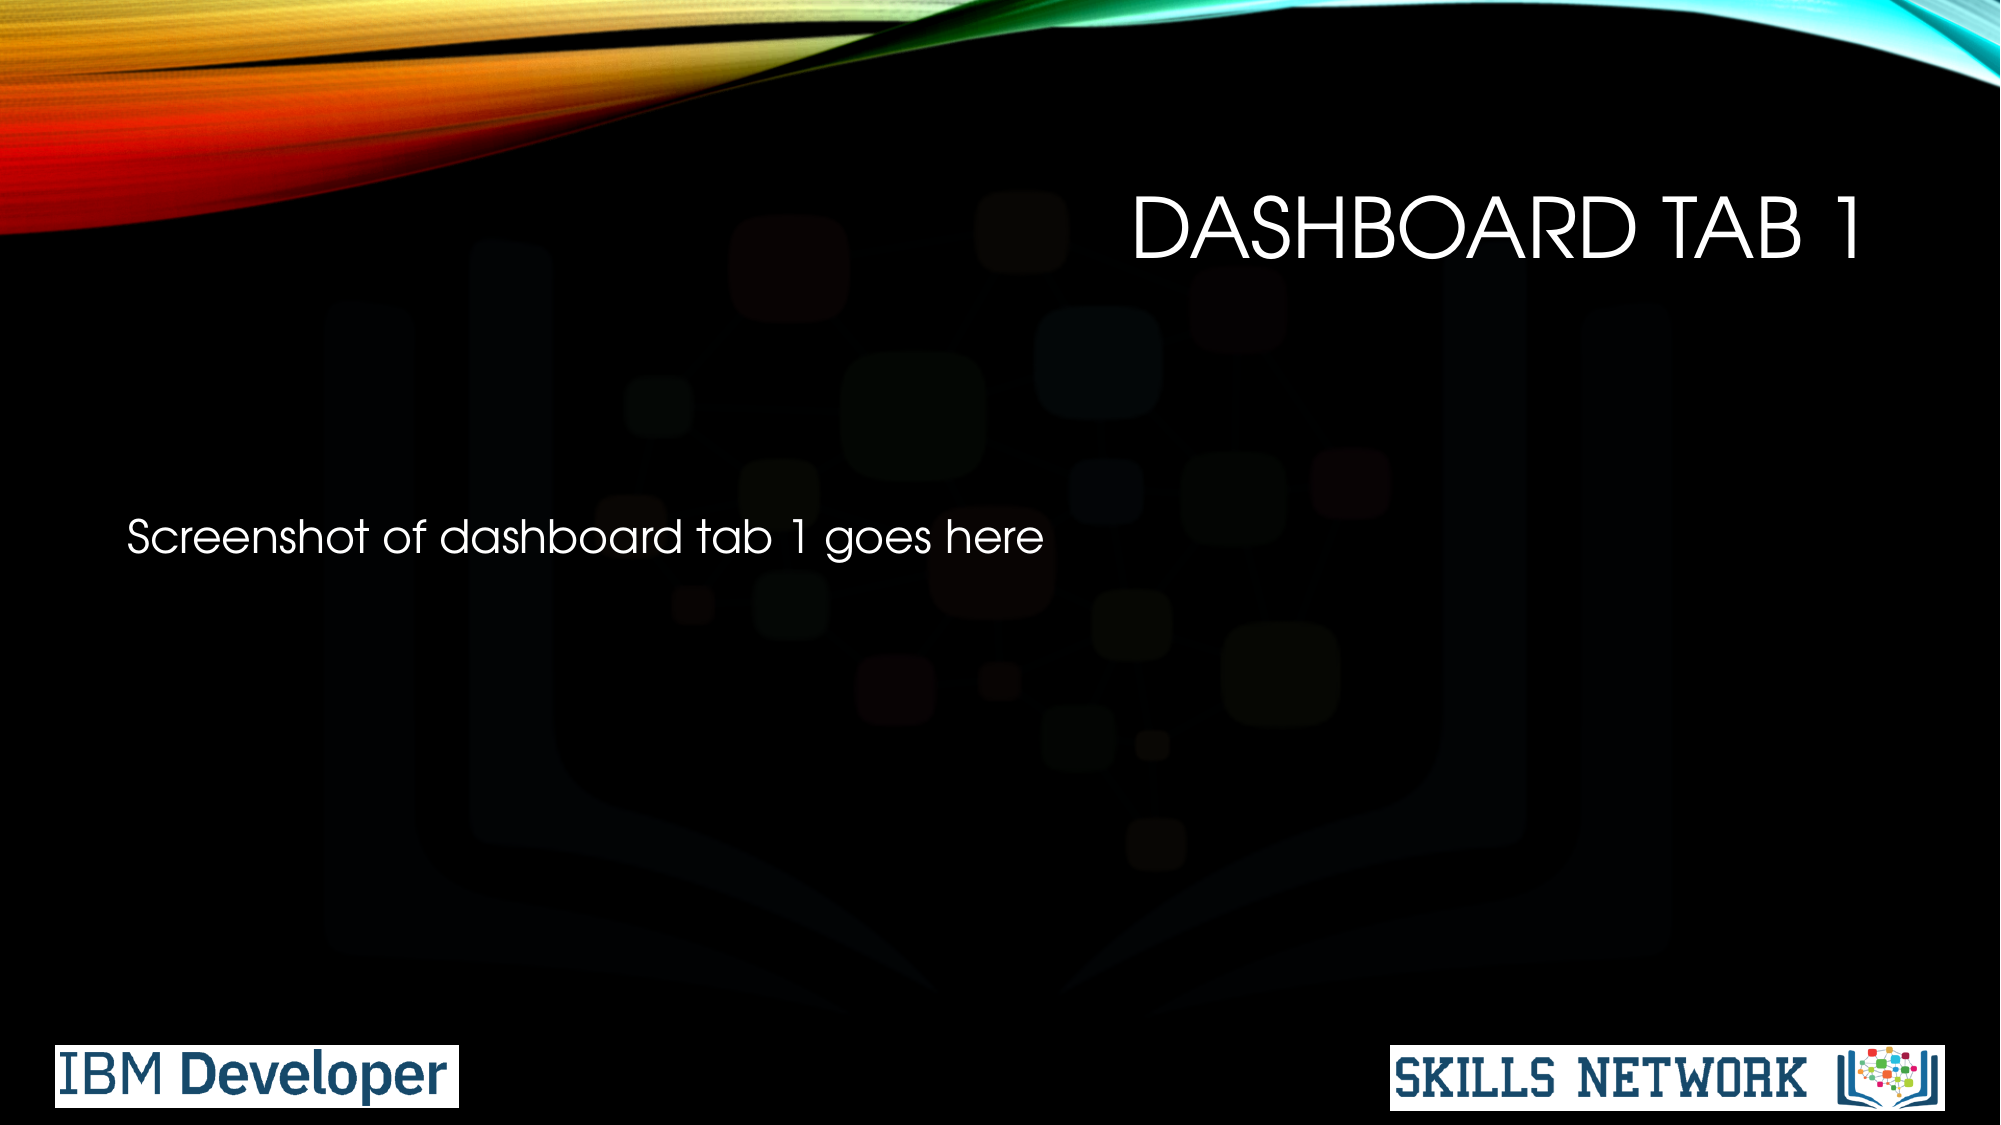

# DASHBOARD TAB 1

Screenshot of dashboard tab 1 goes here